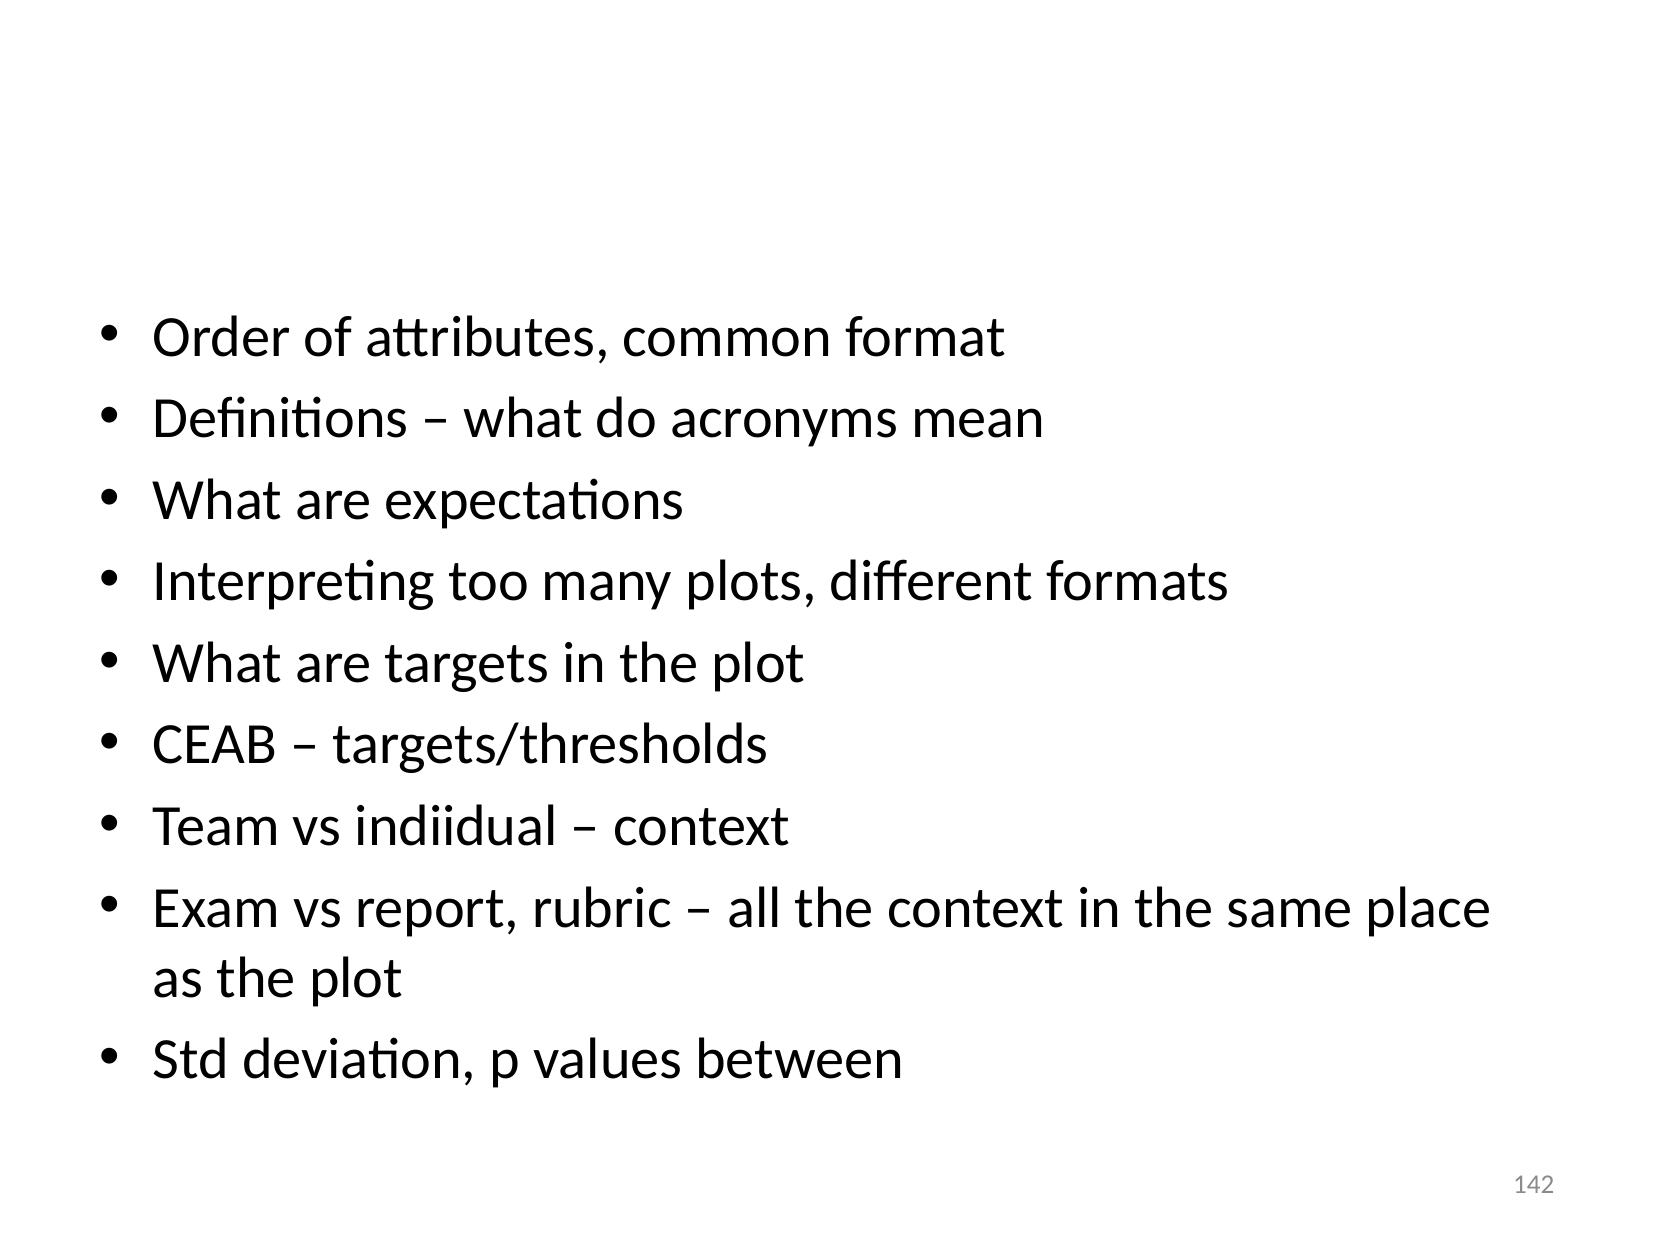

#
Order of attributes, common format
Definitions – what do acronyms mean
What are expectations
Interpreting too many plots, different formats
What are targets in the plot
CEAB – targets/thresholds
Team vs indiidual – context
Exam vs report, rubric – all the context in the same place as the plot
Std deviation, p values between

142